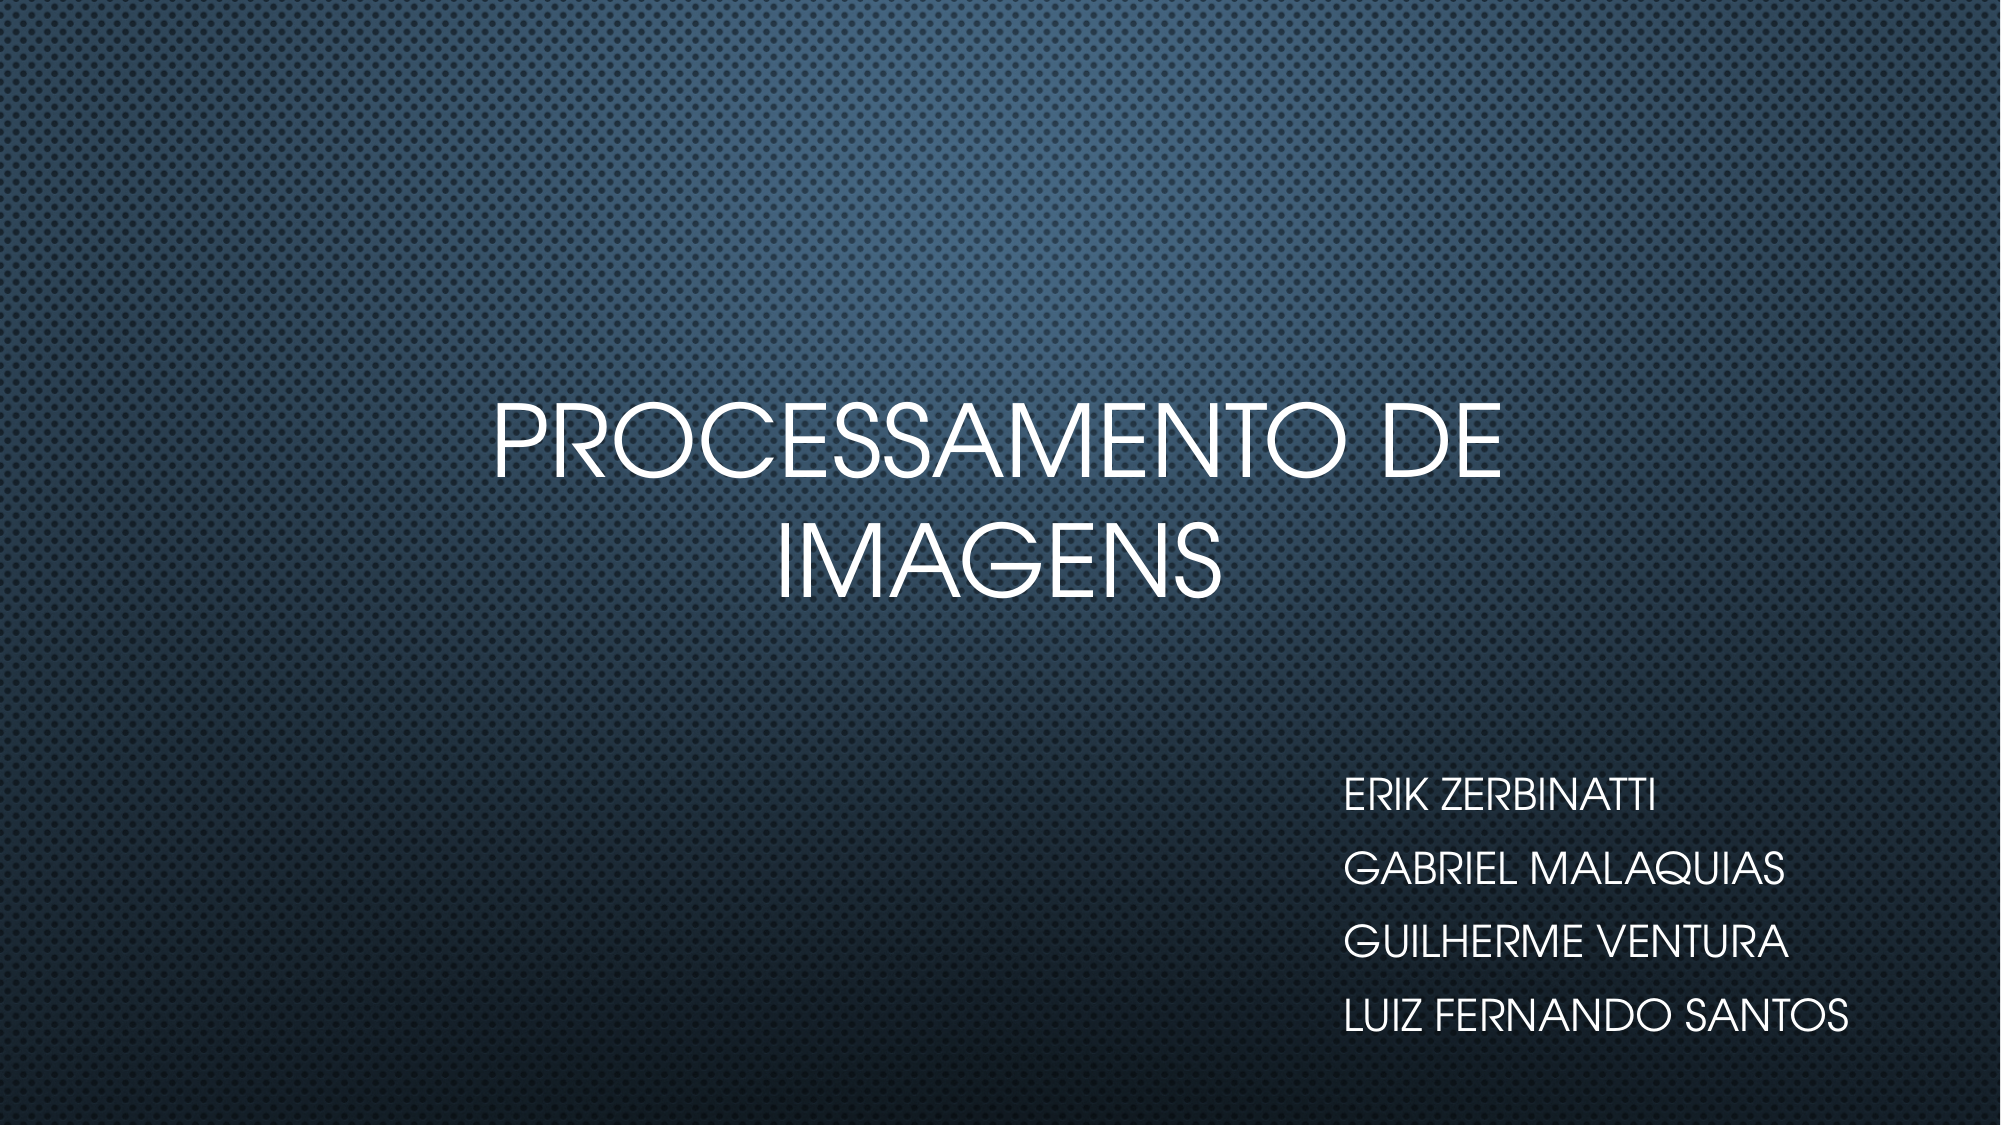

# Processamento de imagens
Erik Zerbinatti
Gabriel Malaquias
Guilherme Ventura
Luiz Fernando santos